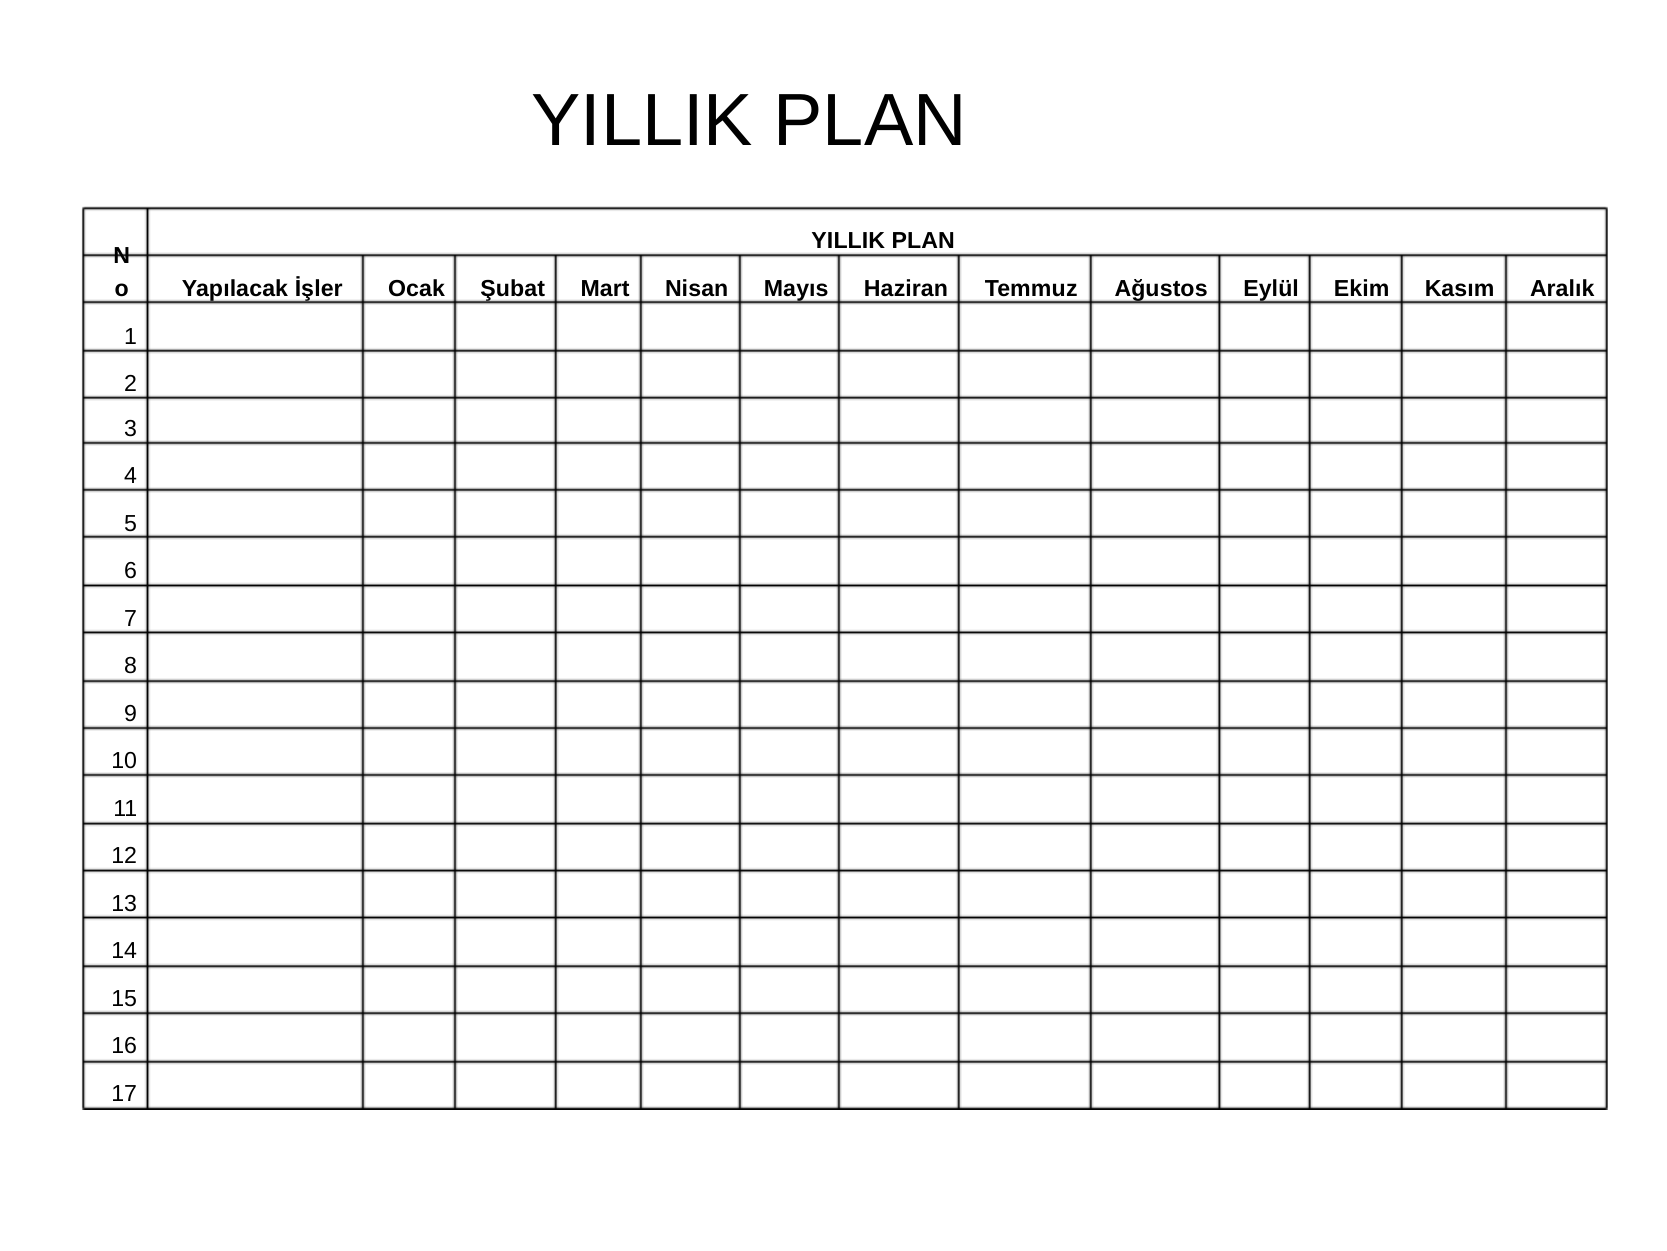

# YILLIK PLAN

YILLIK PLAN
No
Yapılacak İşler
Ocak
Şubat
Mart
Nisan
Mayıs
Haziran
Temmuz
Ağustos
Eylül
Ekim
Kasım
Aralık
1
2
3
4
5
6
7
8
9
10
11
12
13
14
15
16
17